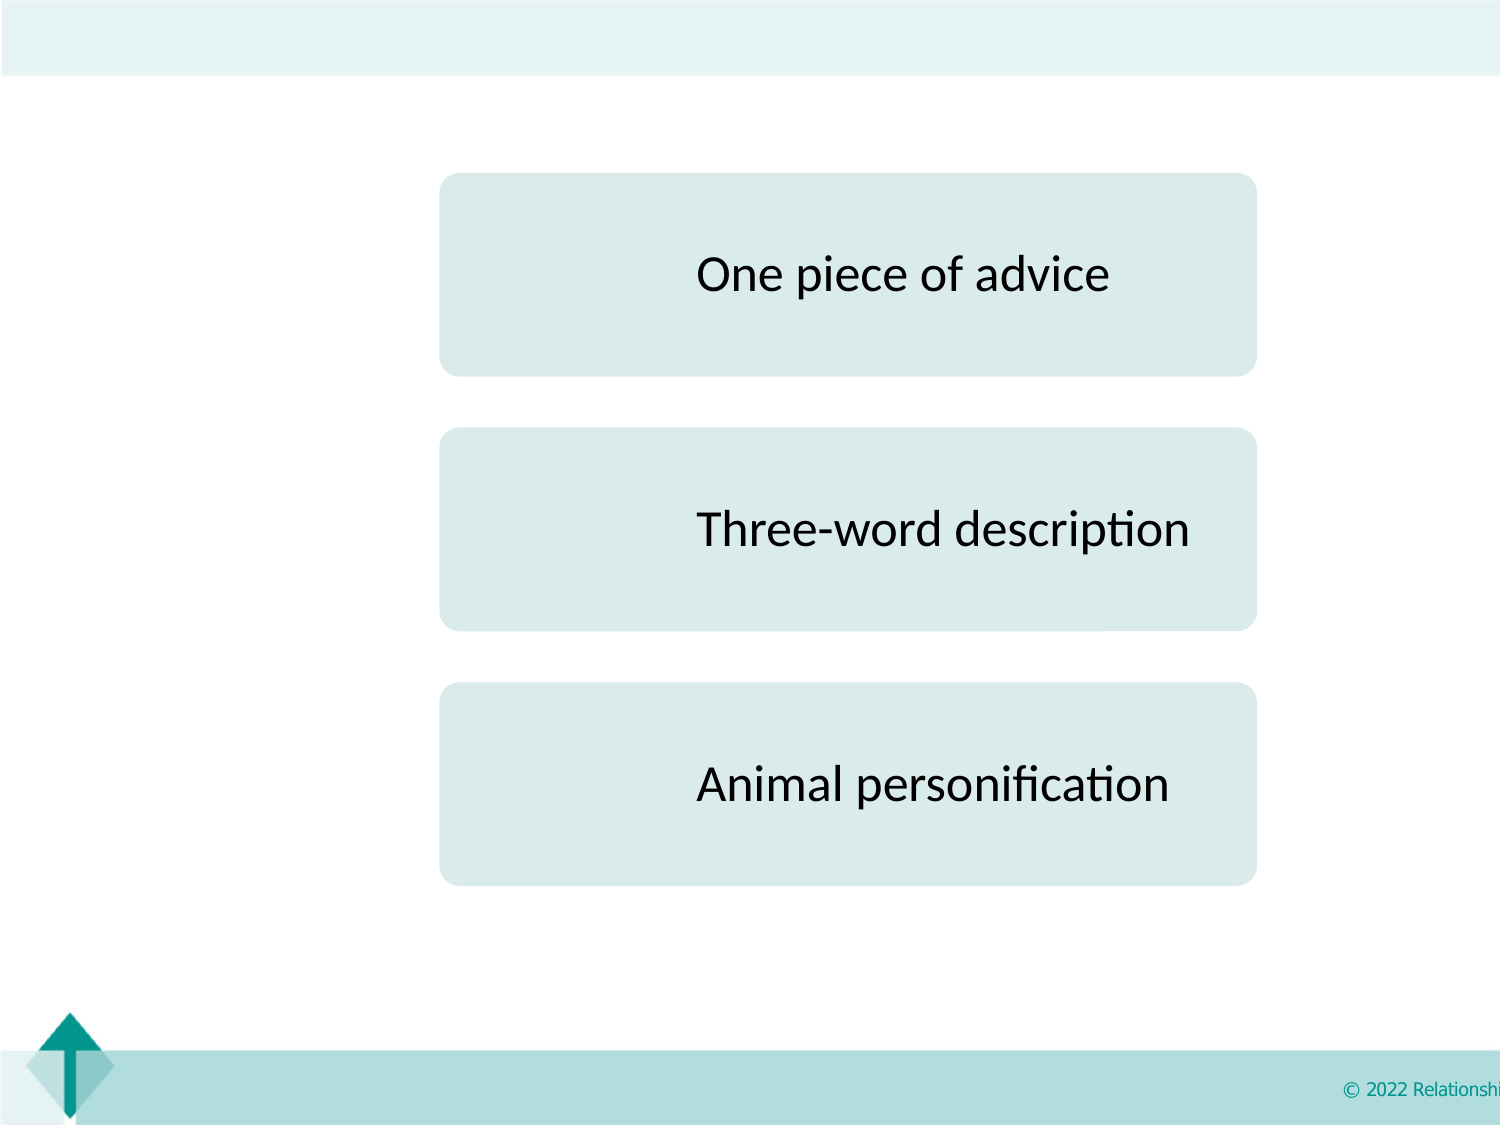

One piece of advice
Three-word description
Animal personification
© 2022 Relationship Audits & Management®